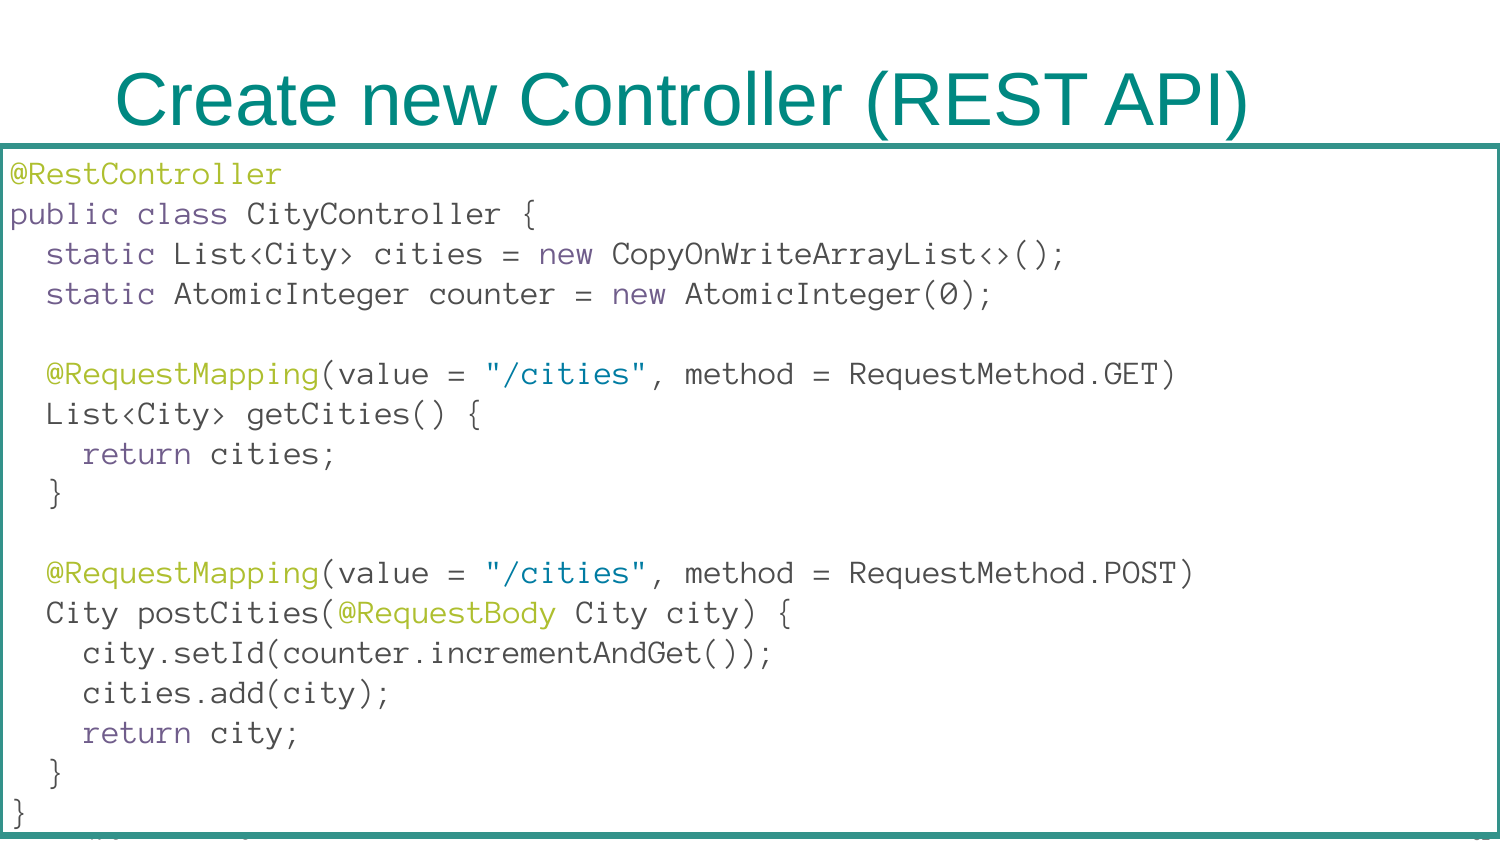

# Create new Controller (REST API)
@RestController
public class CityController {
  static List<City> cities = new CopyOnWriteArrayList<>();
  static AtomicInteger counter = new AtomicInteger(0);

  @RequestMapping(value = "/cities", method = RequestMethod.GET)
  List<City> getCities() {
    return cities;
  }

  @RequestMapping(value = "/cities", method = RequestMethod.POST)
  City postCities(@RequestBody City city) {
    city.setId(counter.incrementAndGet());
    cities.add(city);
    return city;
  }
}